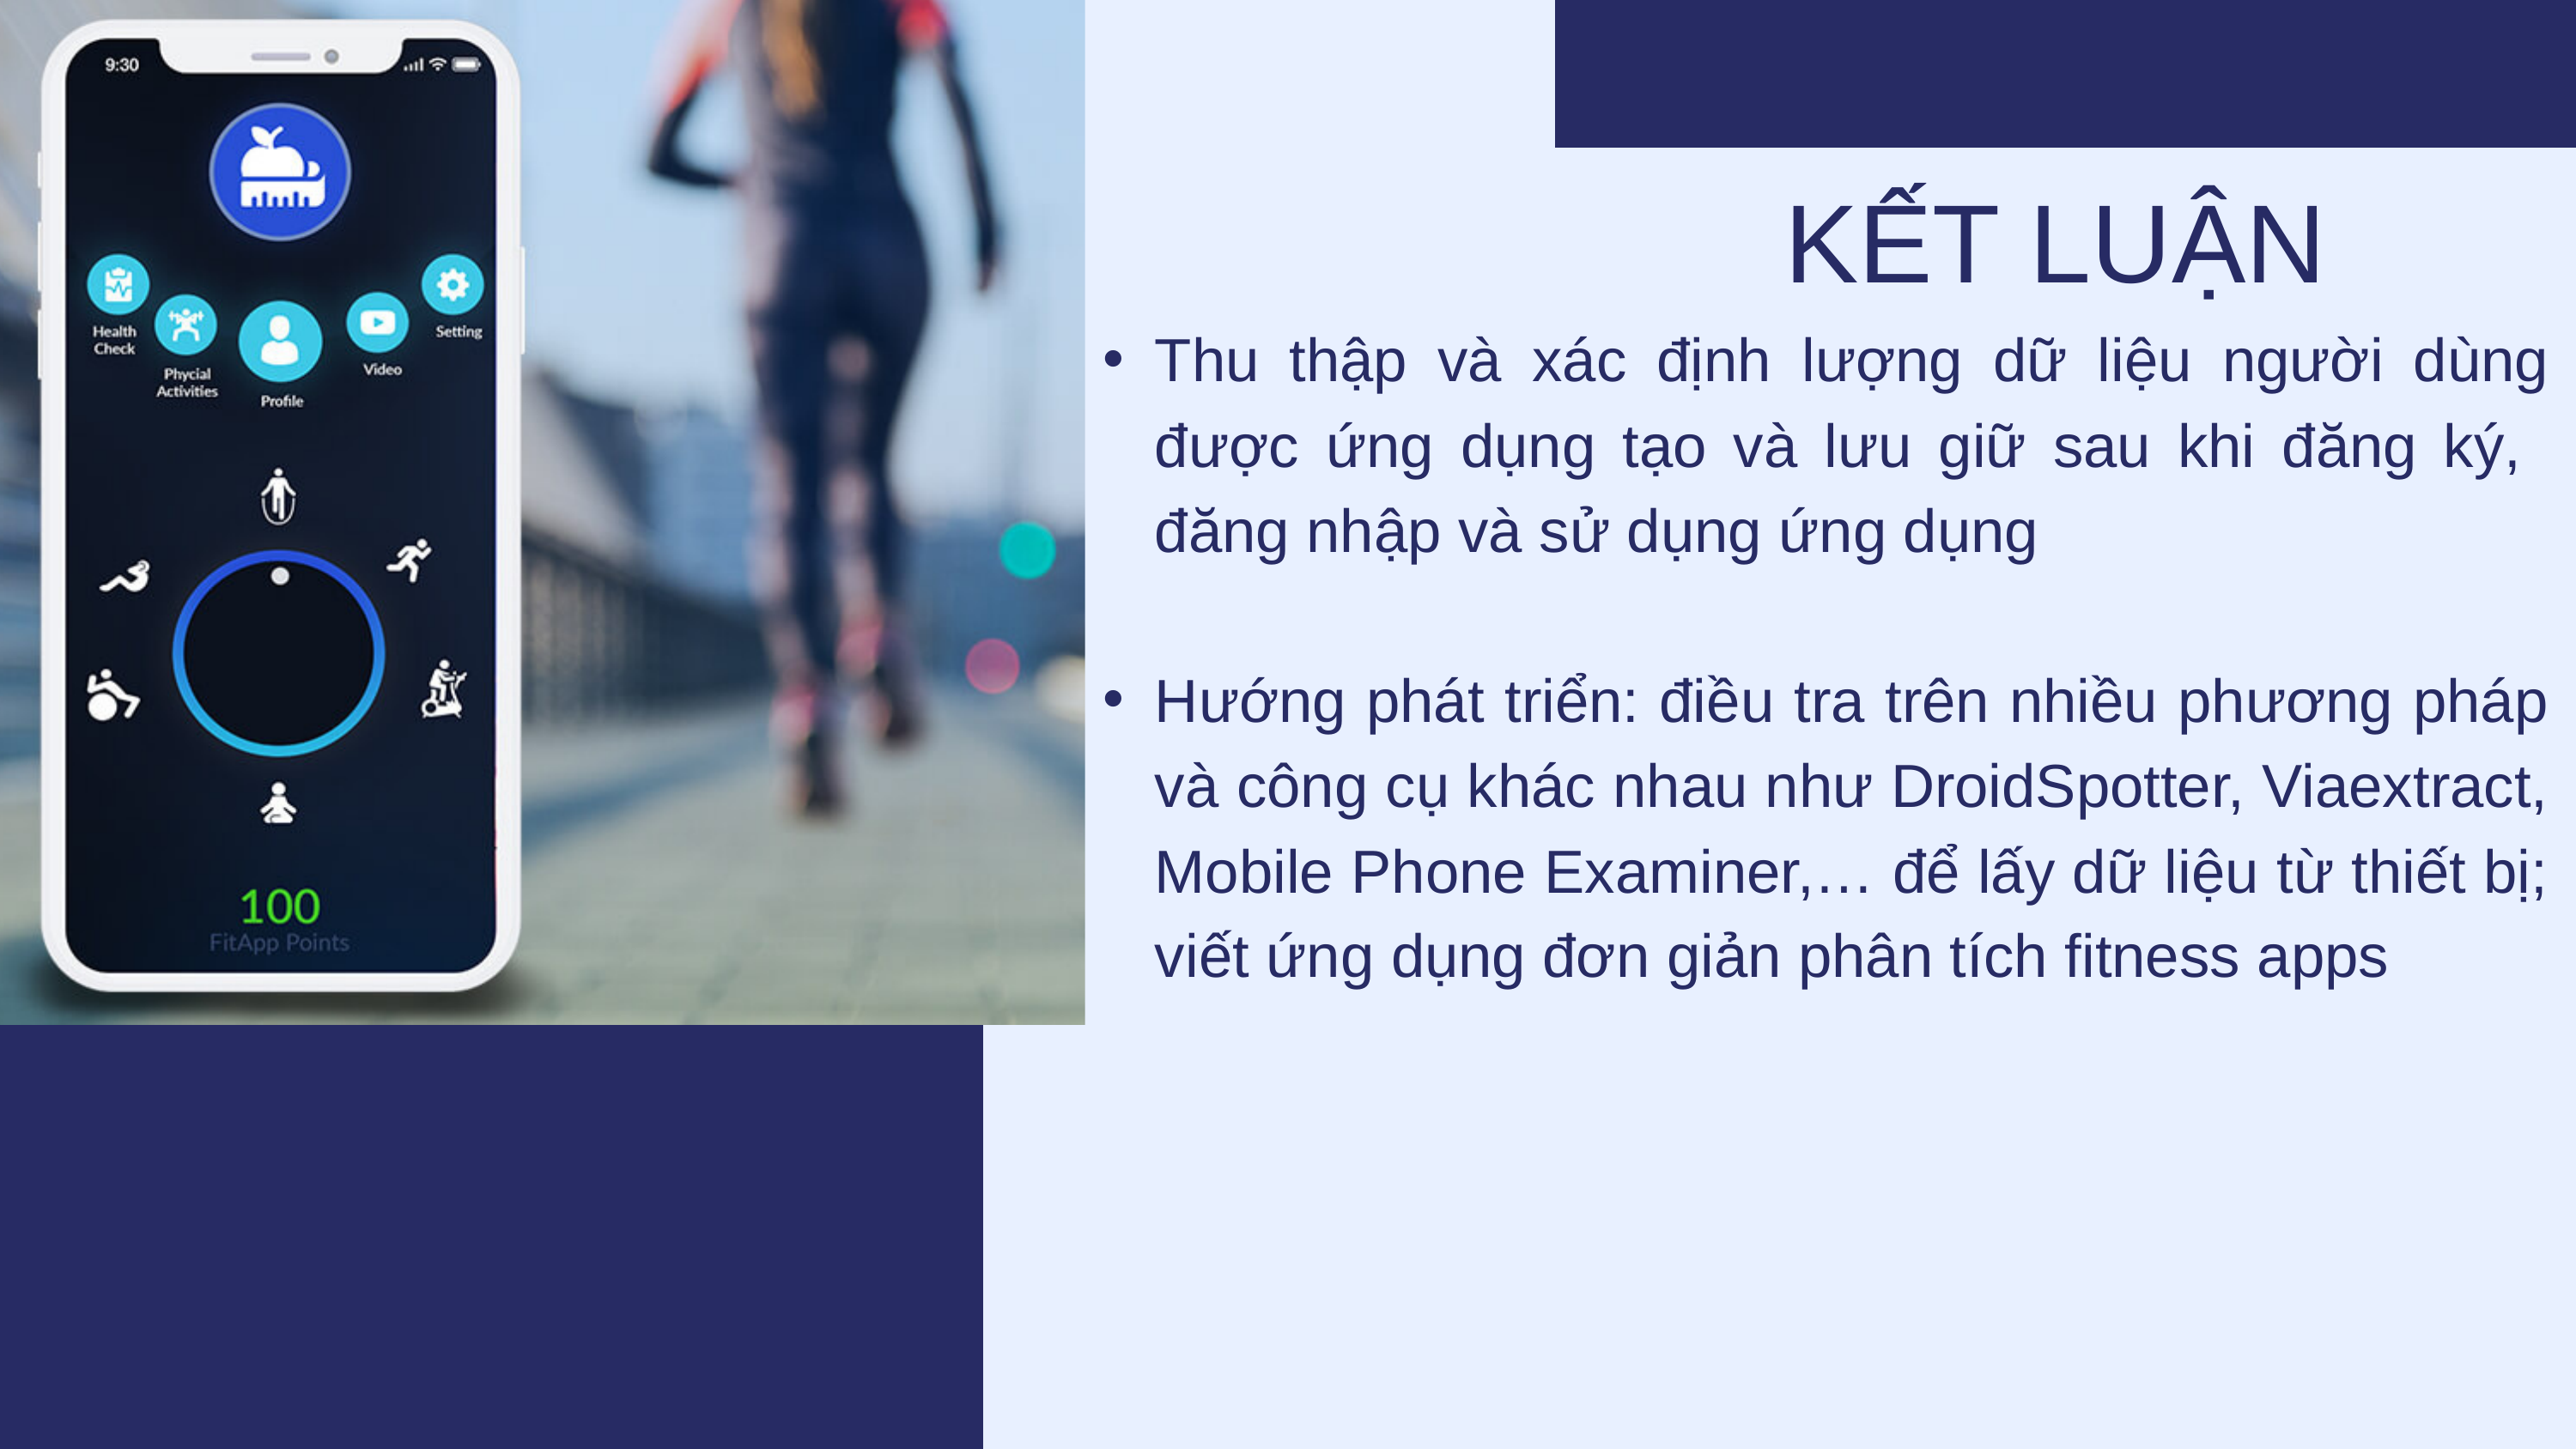

KẾT LUẬN
Thu thập và xác định lượng dữ liệu người dùng được ứng dụng tạo và lưu giữ sau khi đăng ký,  đăng nhập và sử dụng ứng dụng

Hướng phát triển: điều tra trên nhiều phương pháp và công cụ khác nhau như DroidSpotter, Viaextract, Mobile Phone Examiner,… để lấy dữ liệu từ thiết bị; viết ứng dụng đơn giản phân tích fitness apps